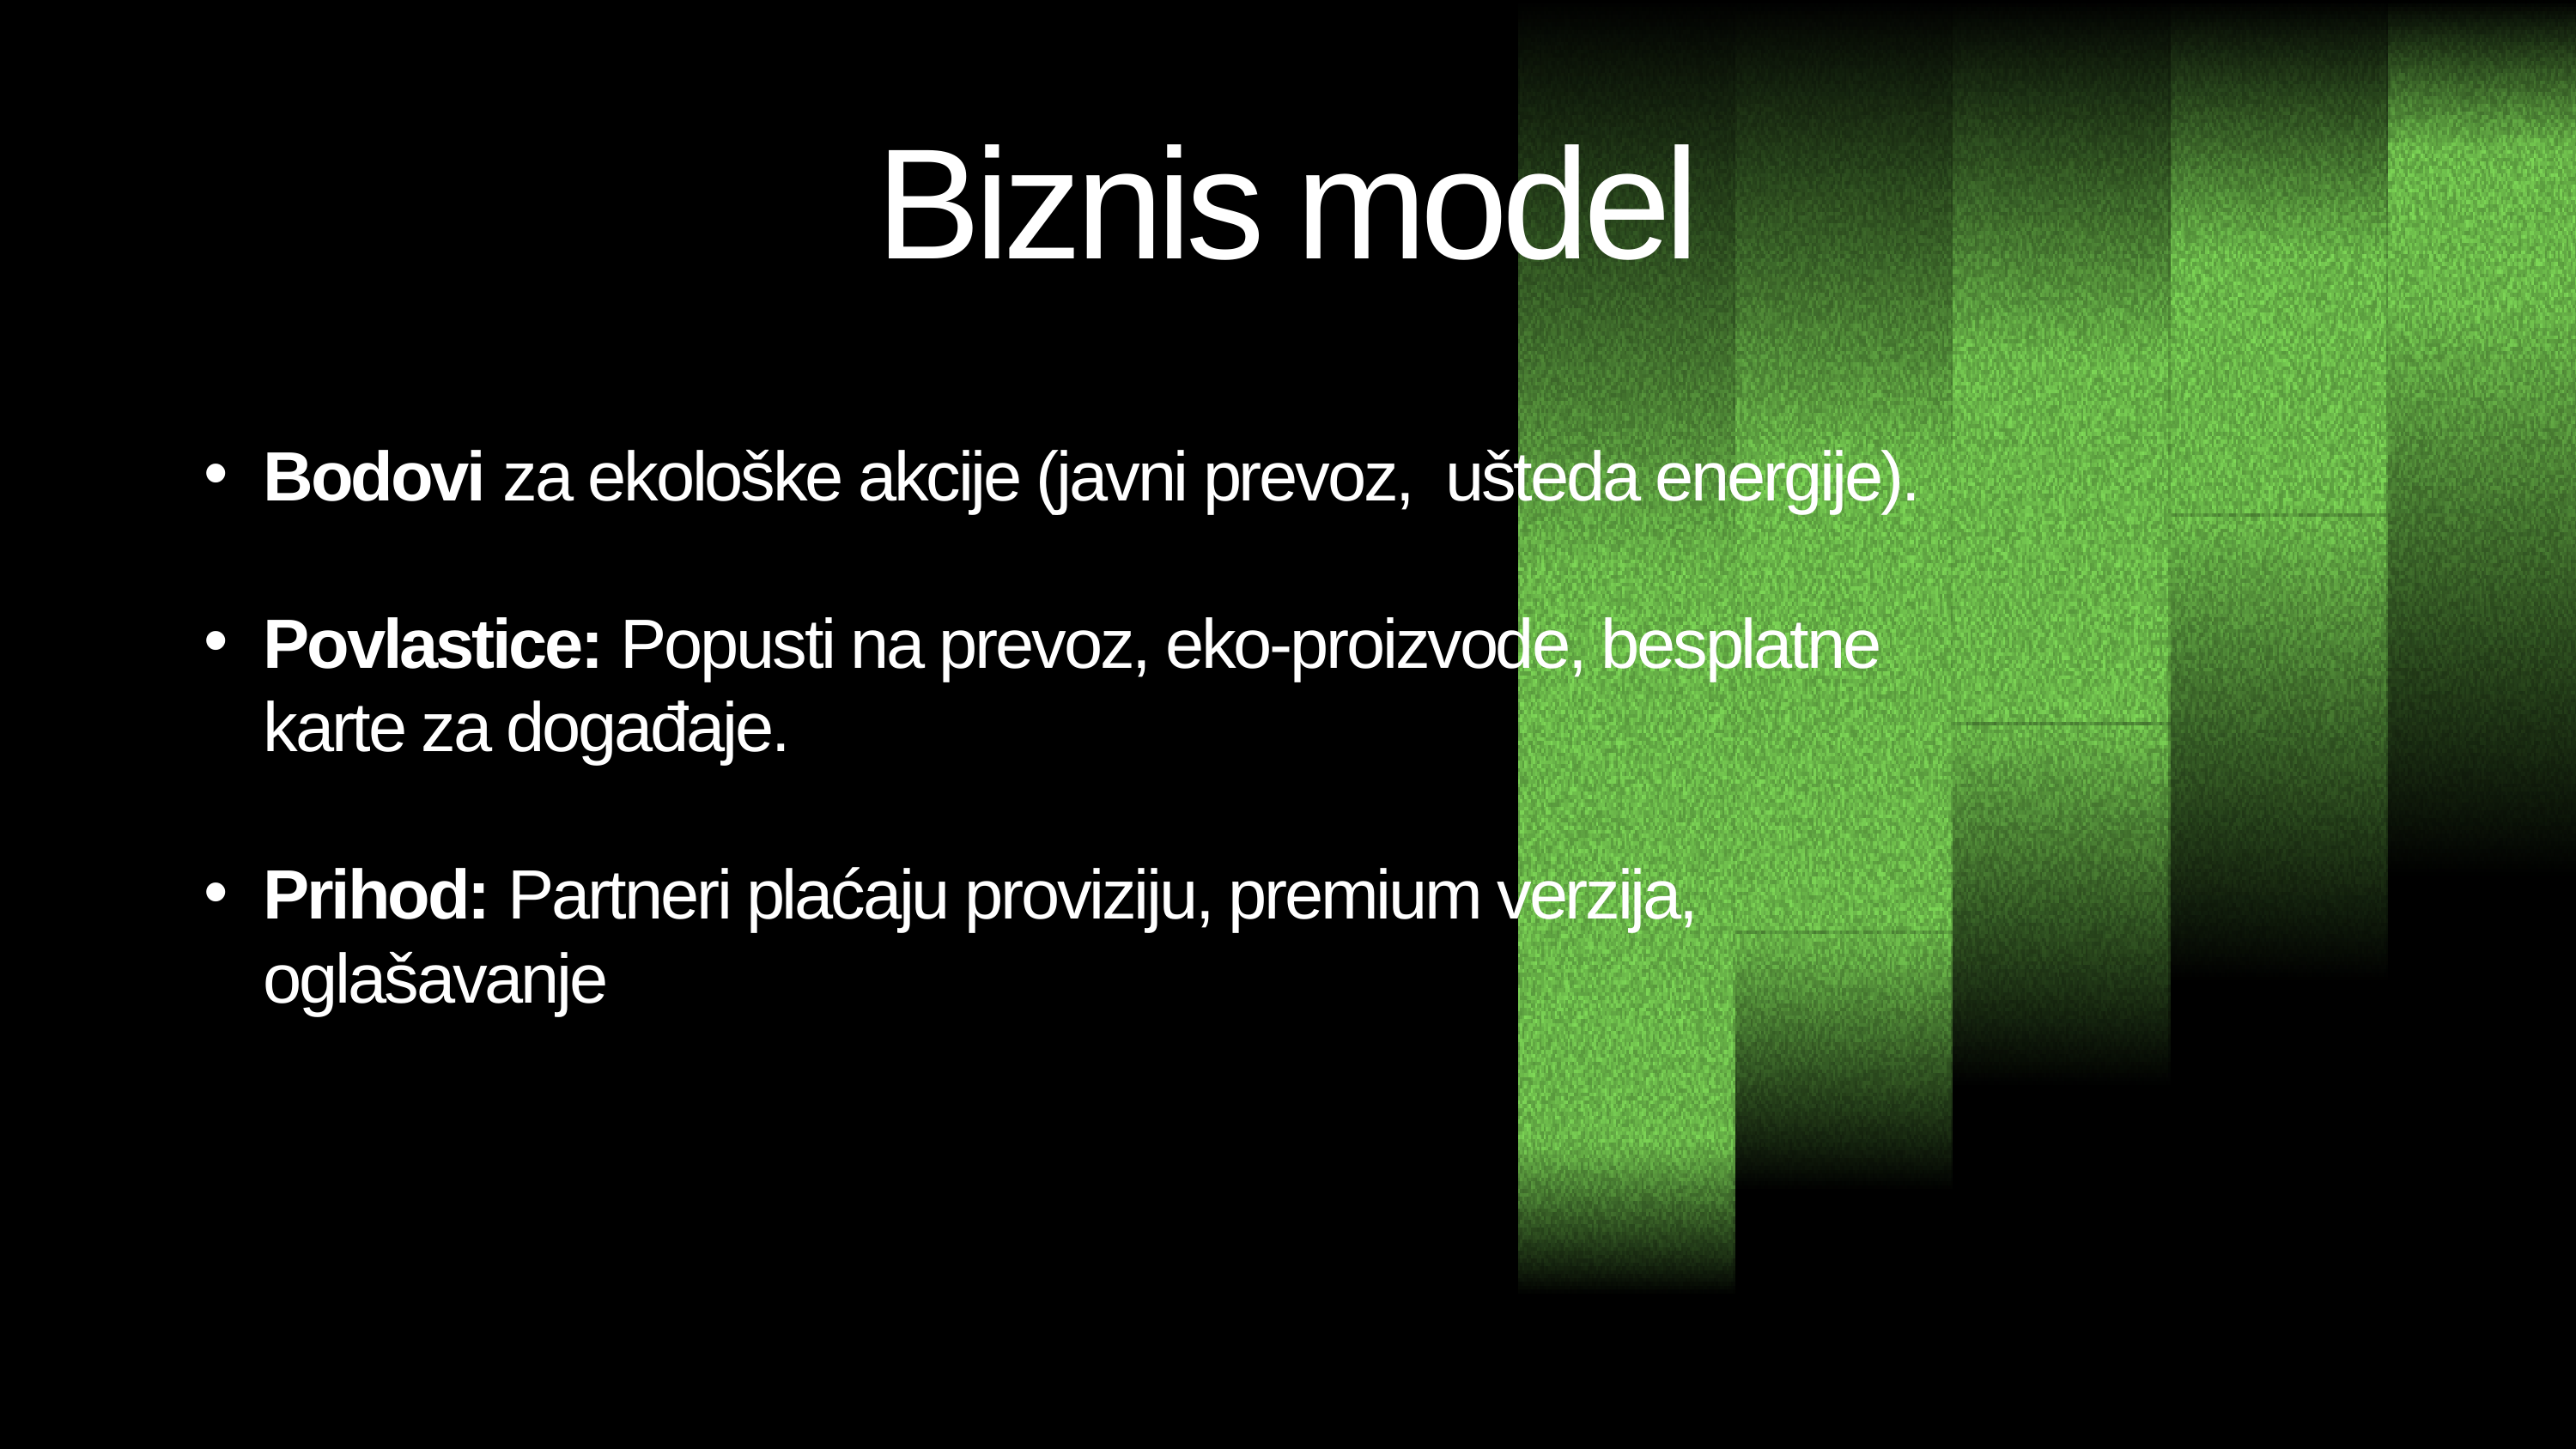

Biznis model

Bodovi za ekološke akcije (javni prevoz,  ušteda energije).

Povlastice: Popusti na prevoz, eko-proizvode, besplatne karte za događaje.

Prihod: Partneri plaćaju proviziju, premium verzija, oglašavanje